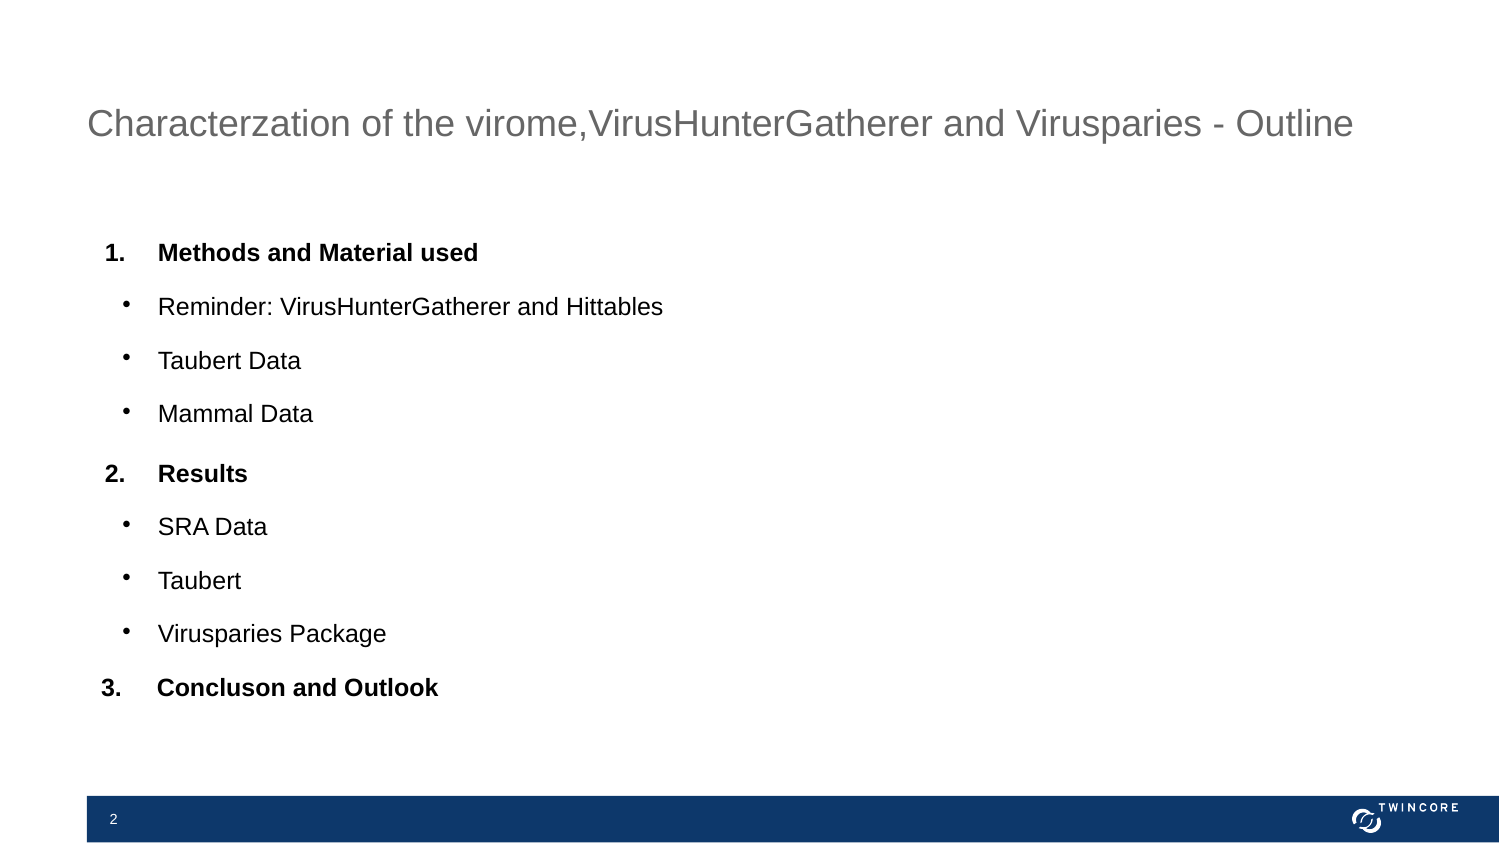

# Characterzation of the virome,VirusHunterGatherer and Virusparies - Outline

Methods and Material used
Reminder: VirusHunterGatherer and Hittables
Taubert Data
Mammal Data
Results
SRA Data
Taubert
Virusparies Package
  3.     Concluson and Outlook